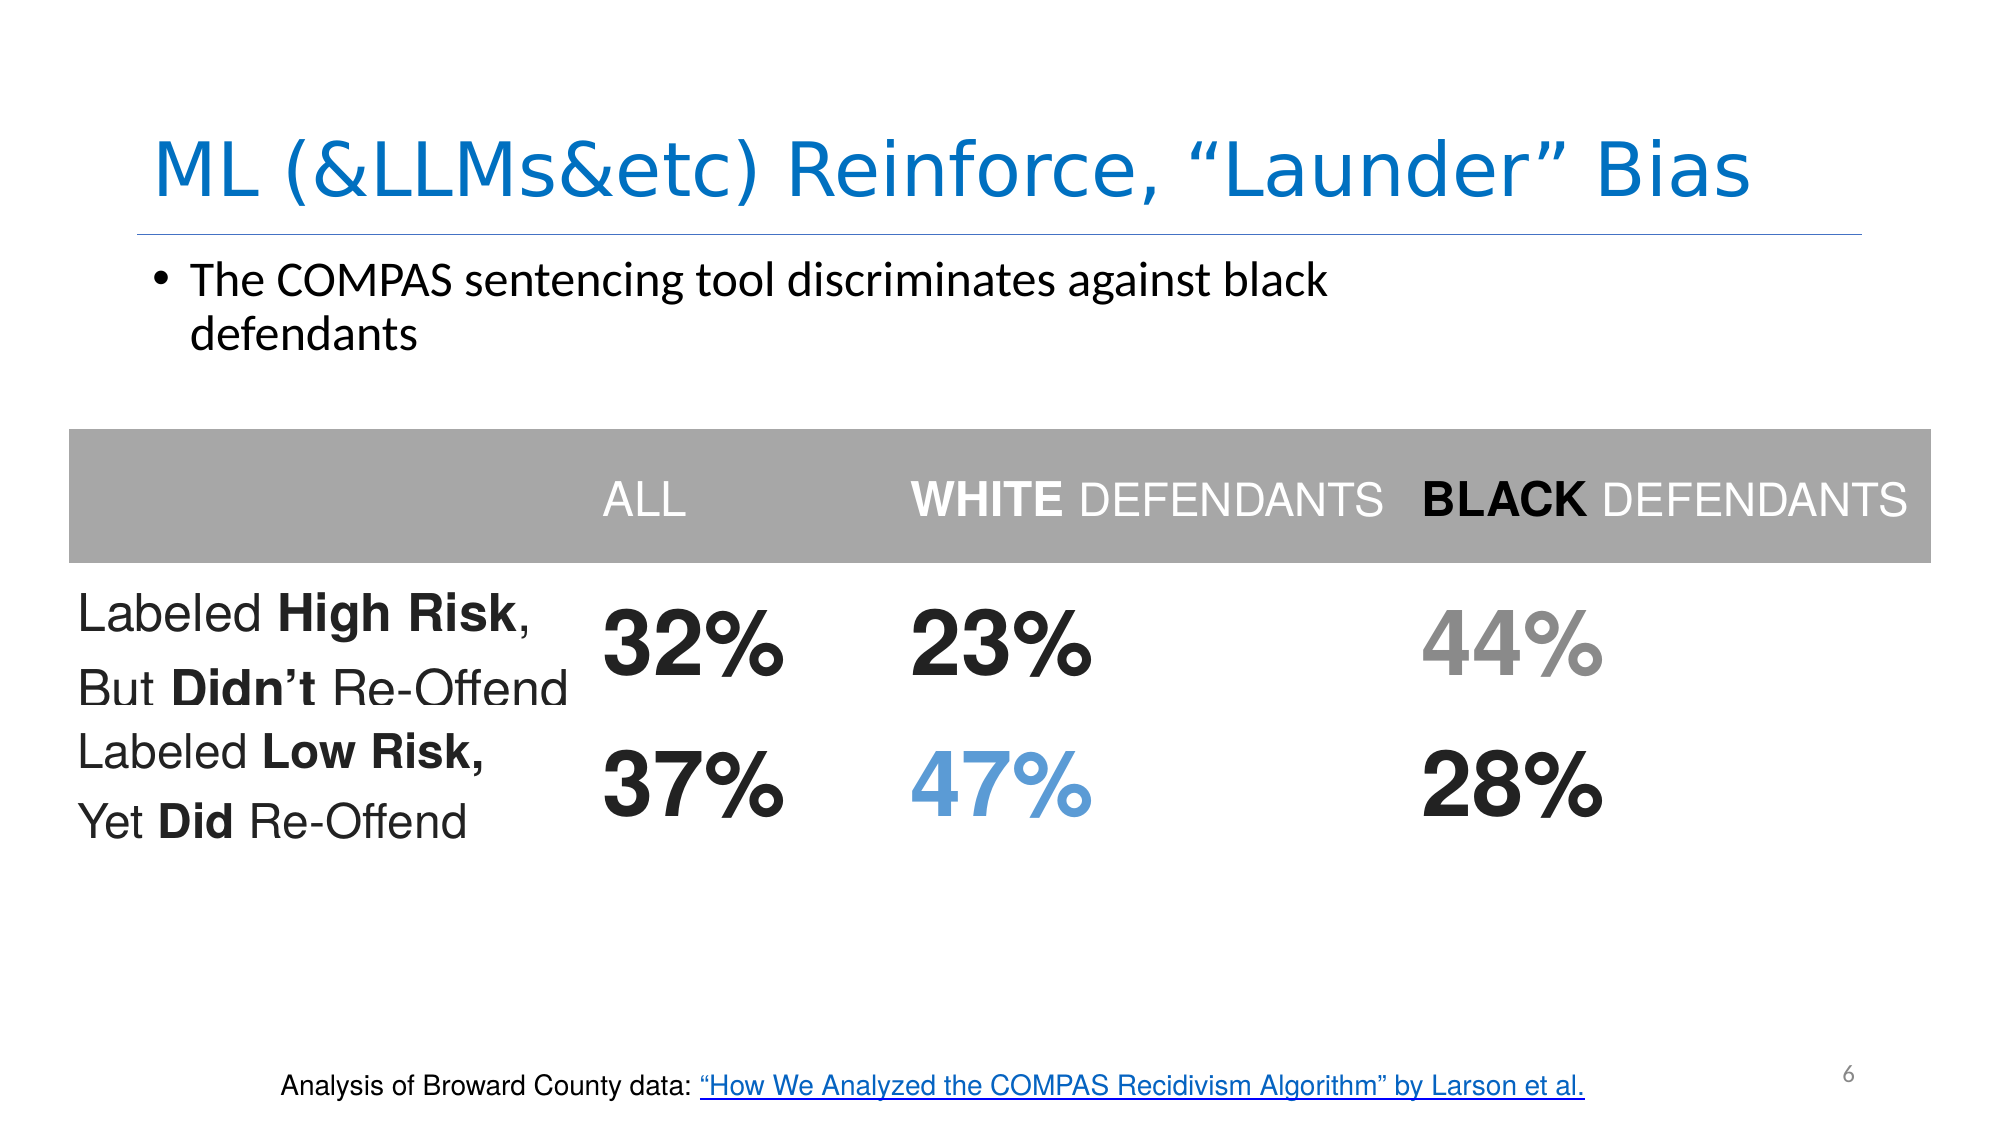

# ML (&LLMs&etc) Reinforce, “Launder” Bias
The COMPAS sentencing tool discriminates against black defendants
|  | ALL | WHITE DEFENDANTS | BLACK DEFENDANTS |
| --- | --- | --- | --- |
| Labeled High Risk, But Didn’t Re-Offend | 32% | 23% | 44% |
| Labeled Low Risk, Yet Did Re-Offend | 37% | 47% | 28% |
6
Analysis of Broward County data: “How We Analyzed the COMPAS Recidivism Algorithm” by Larson et al.